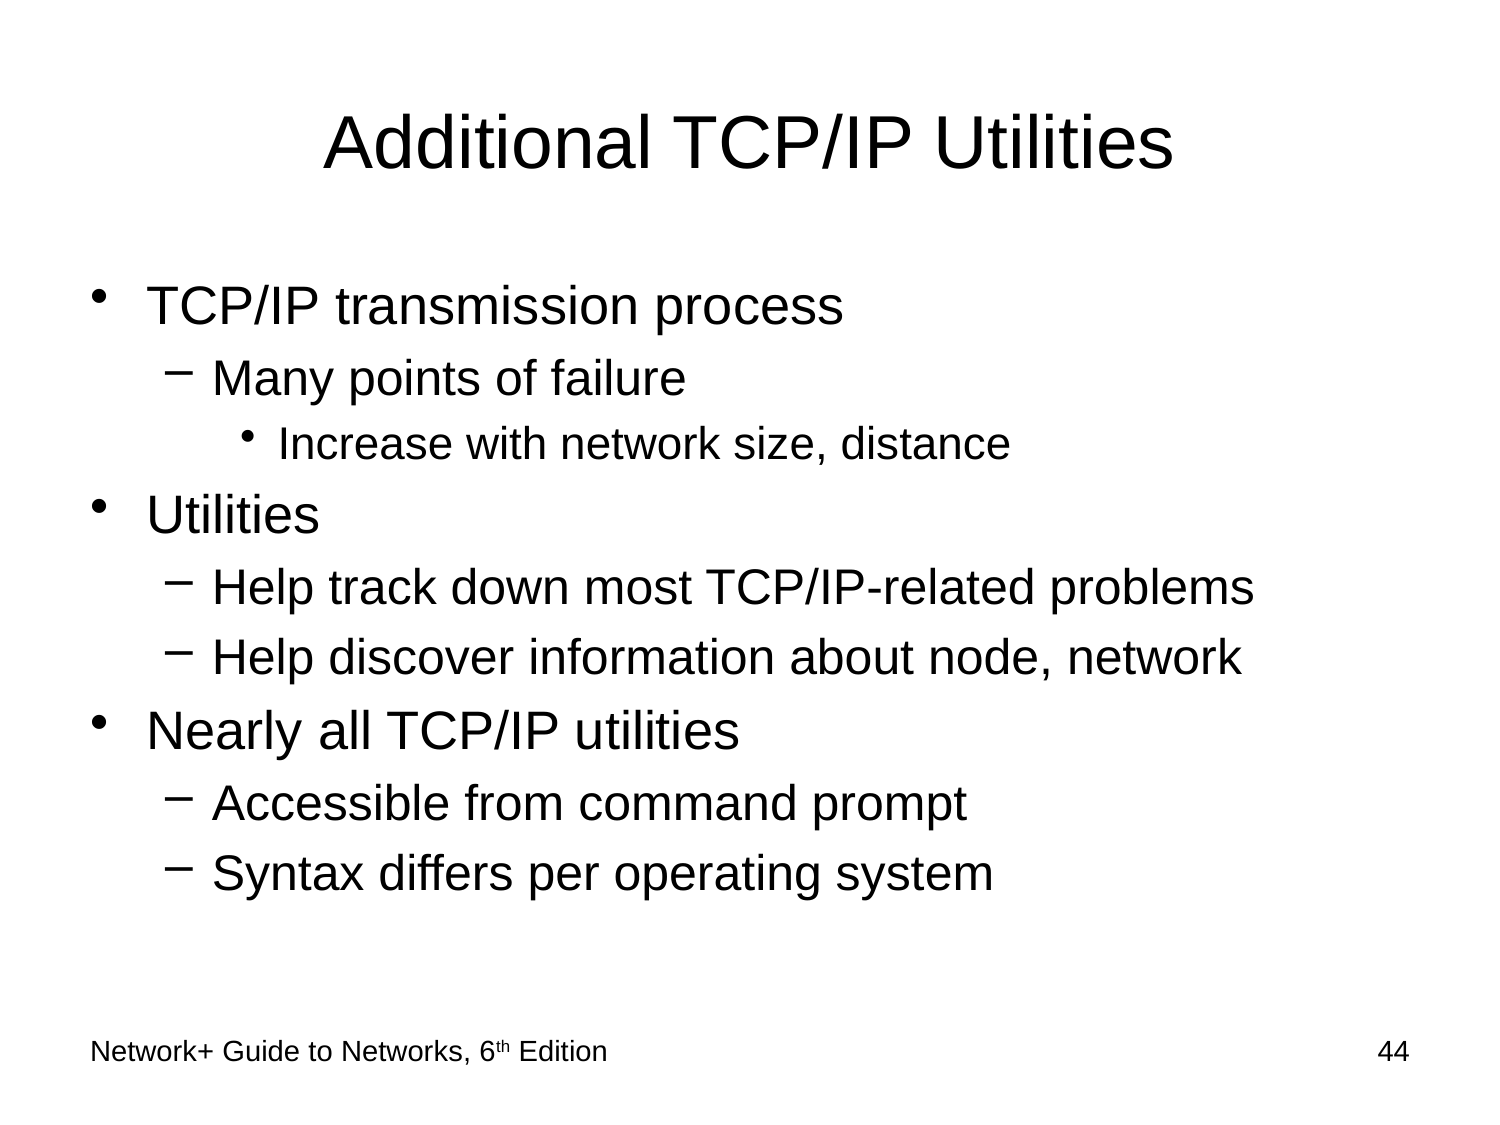

# Additional TCP/IP Utilities
TCP/IP transmission process
Many points of failure
Increase with network size, distance
Utilities
Help track down most TCP/IP-related problems
Help discover information about node, network
Nearly all TCP/IP utilities
Accessible from command prompt
Syntax differs per operating system
Network+ Guide to Networks, 6th Edition
44